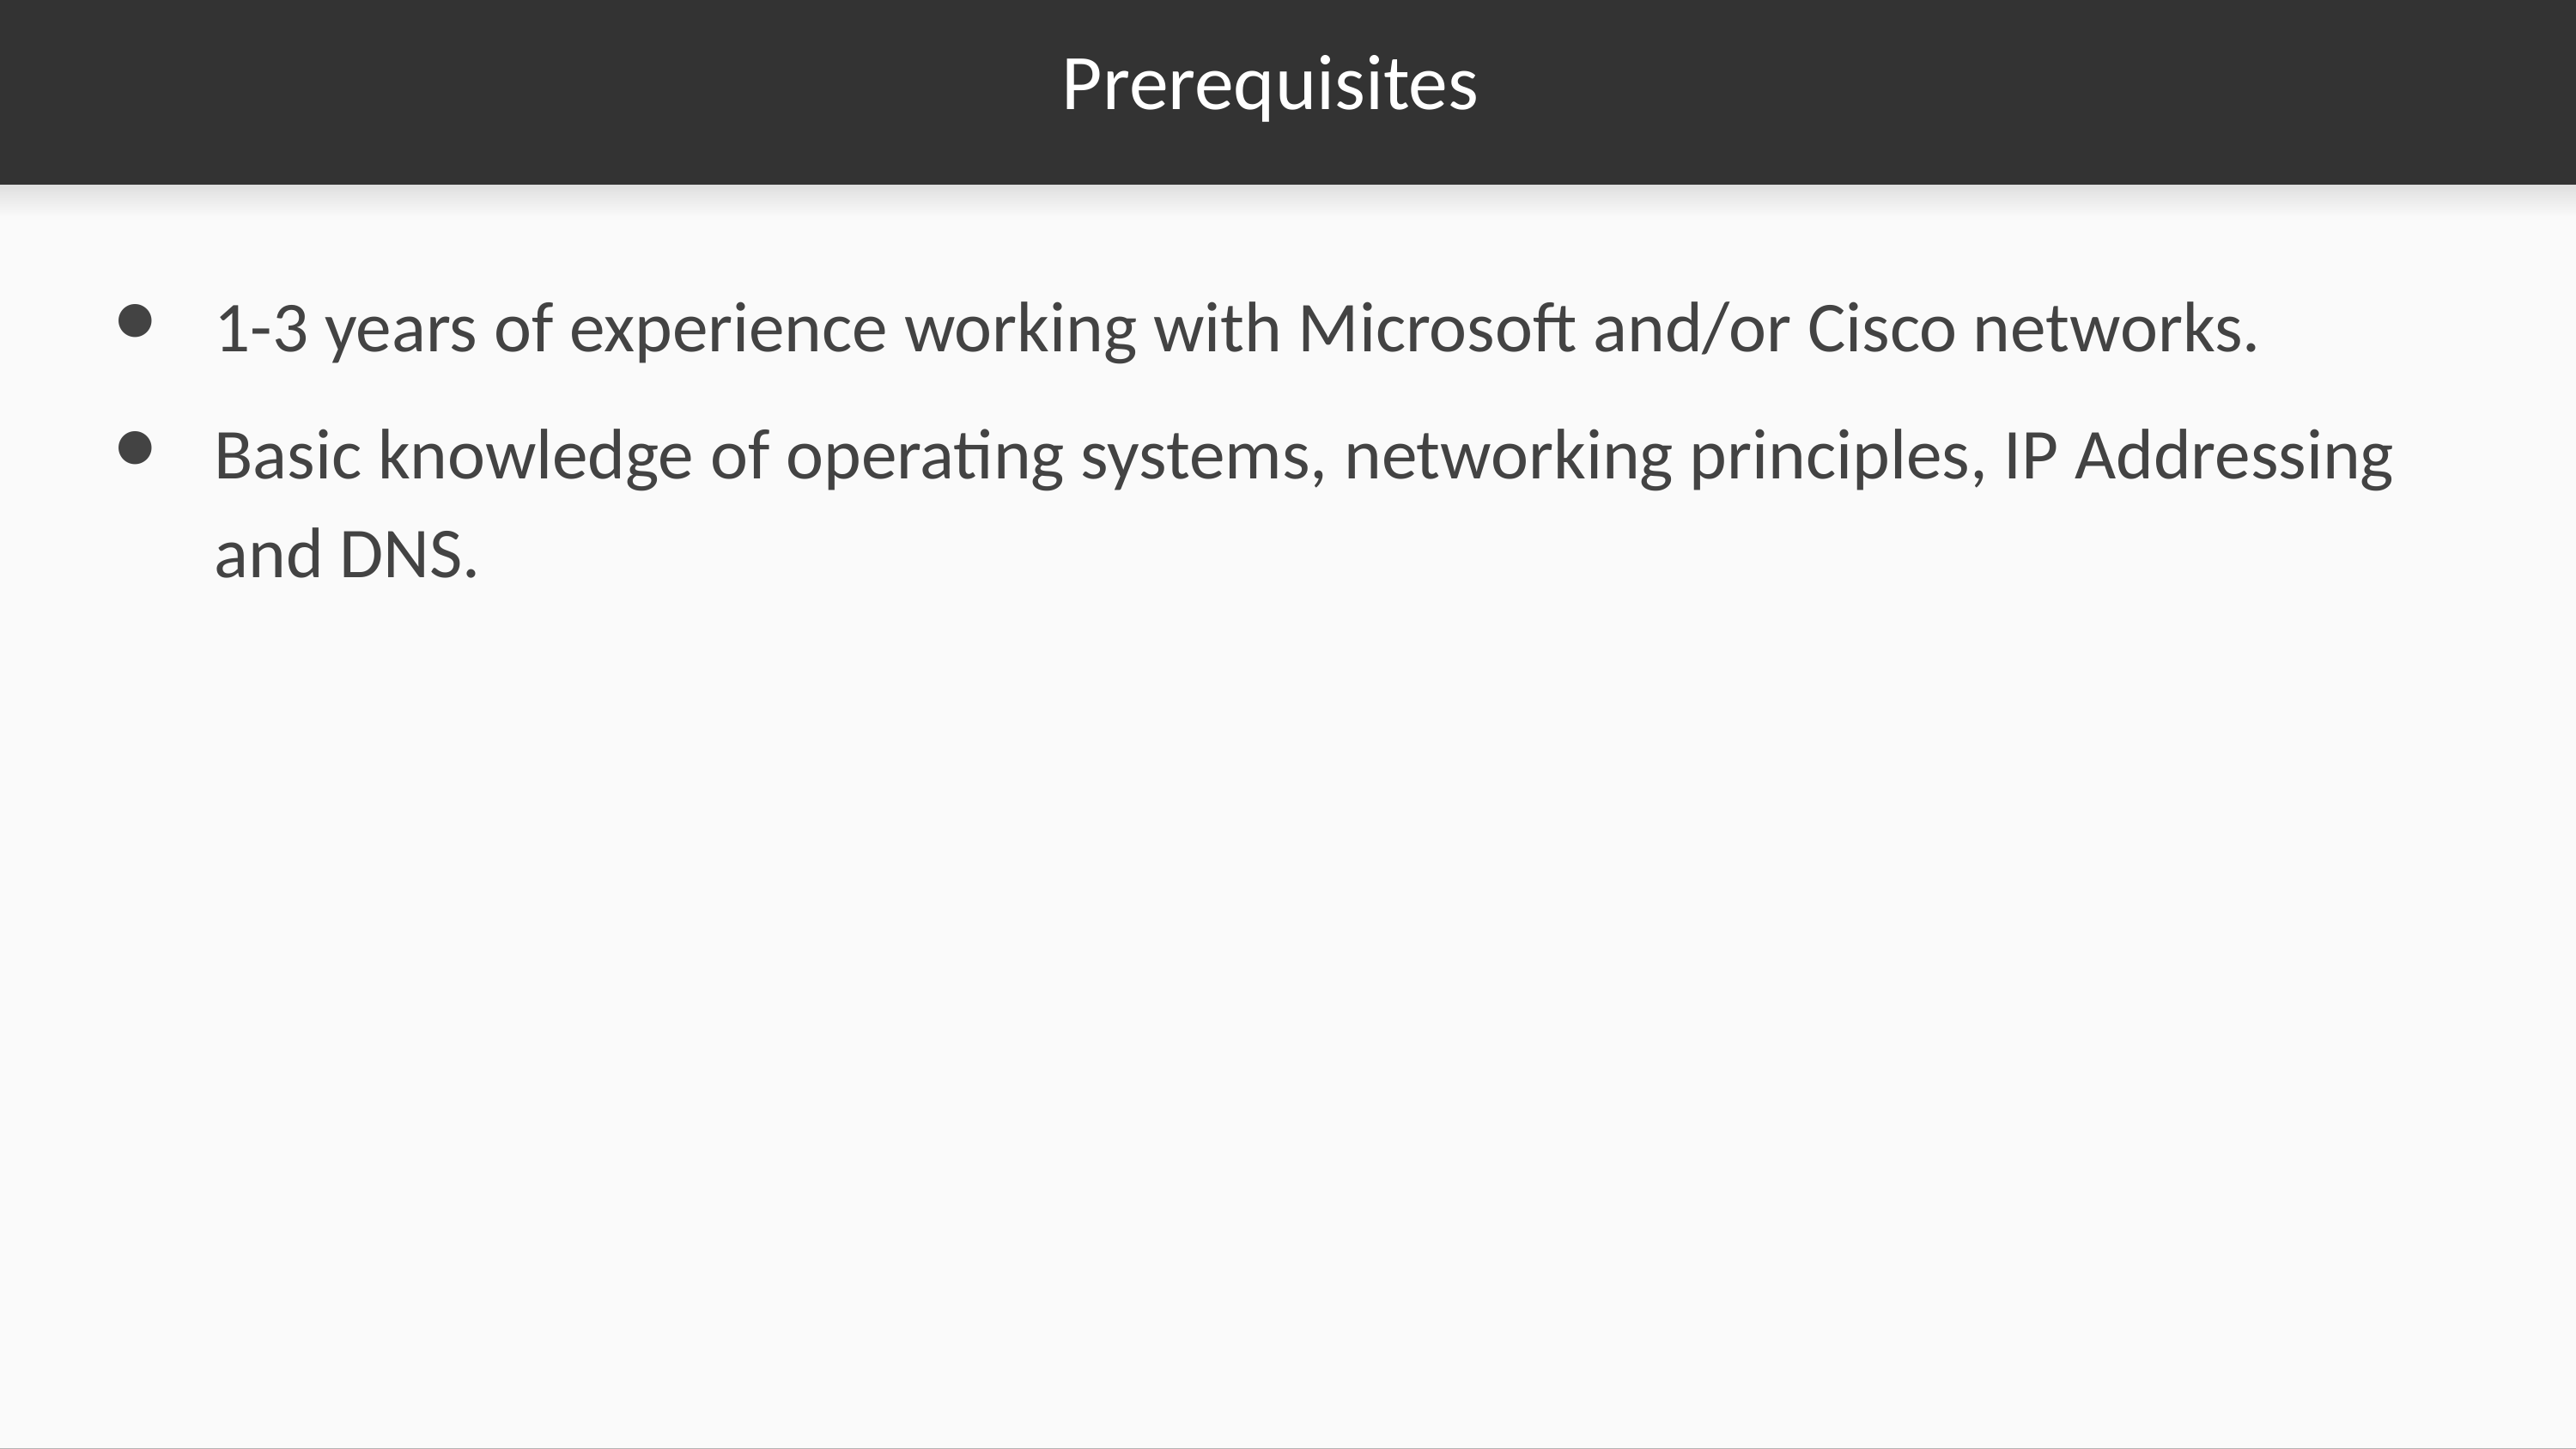

# Prerequisites
1-3 years of experience working with Microsoft and/or Cisco networks.
Basic knowledge of operating systems, networking principles, IP Addressing and DNS.